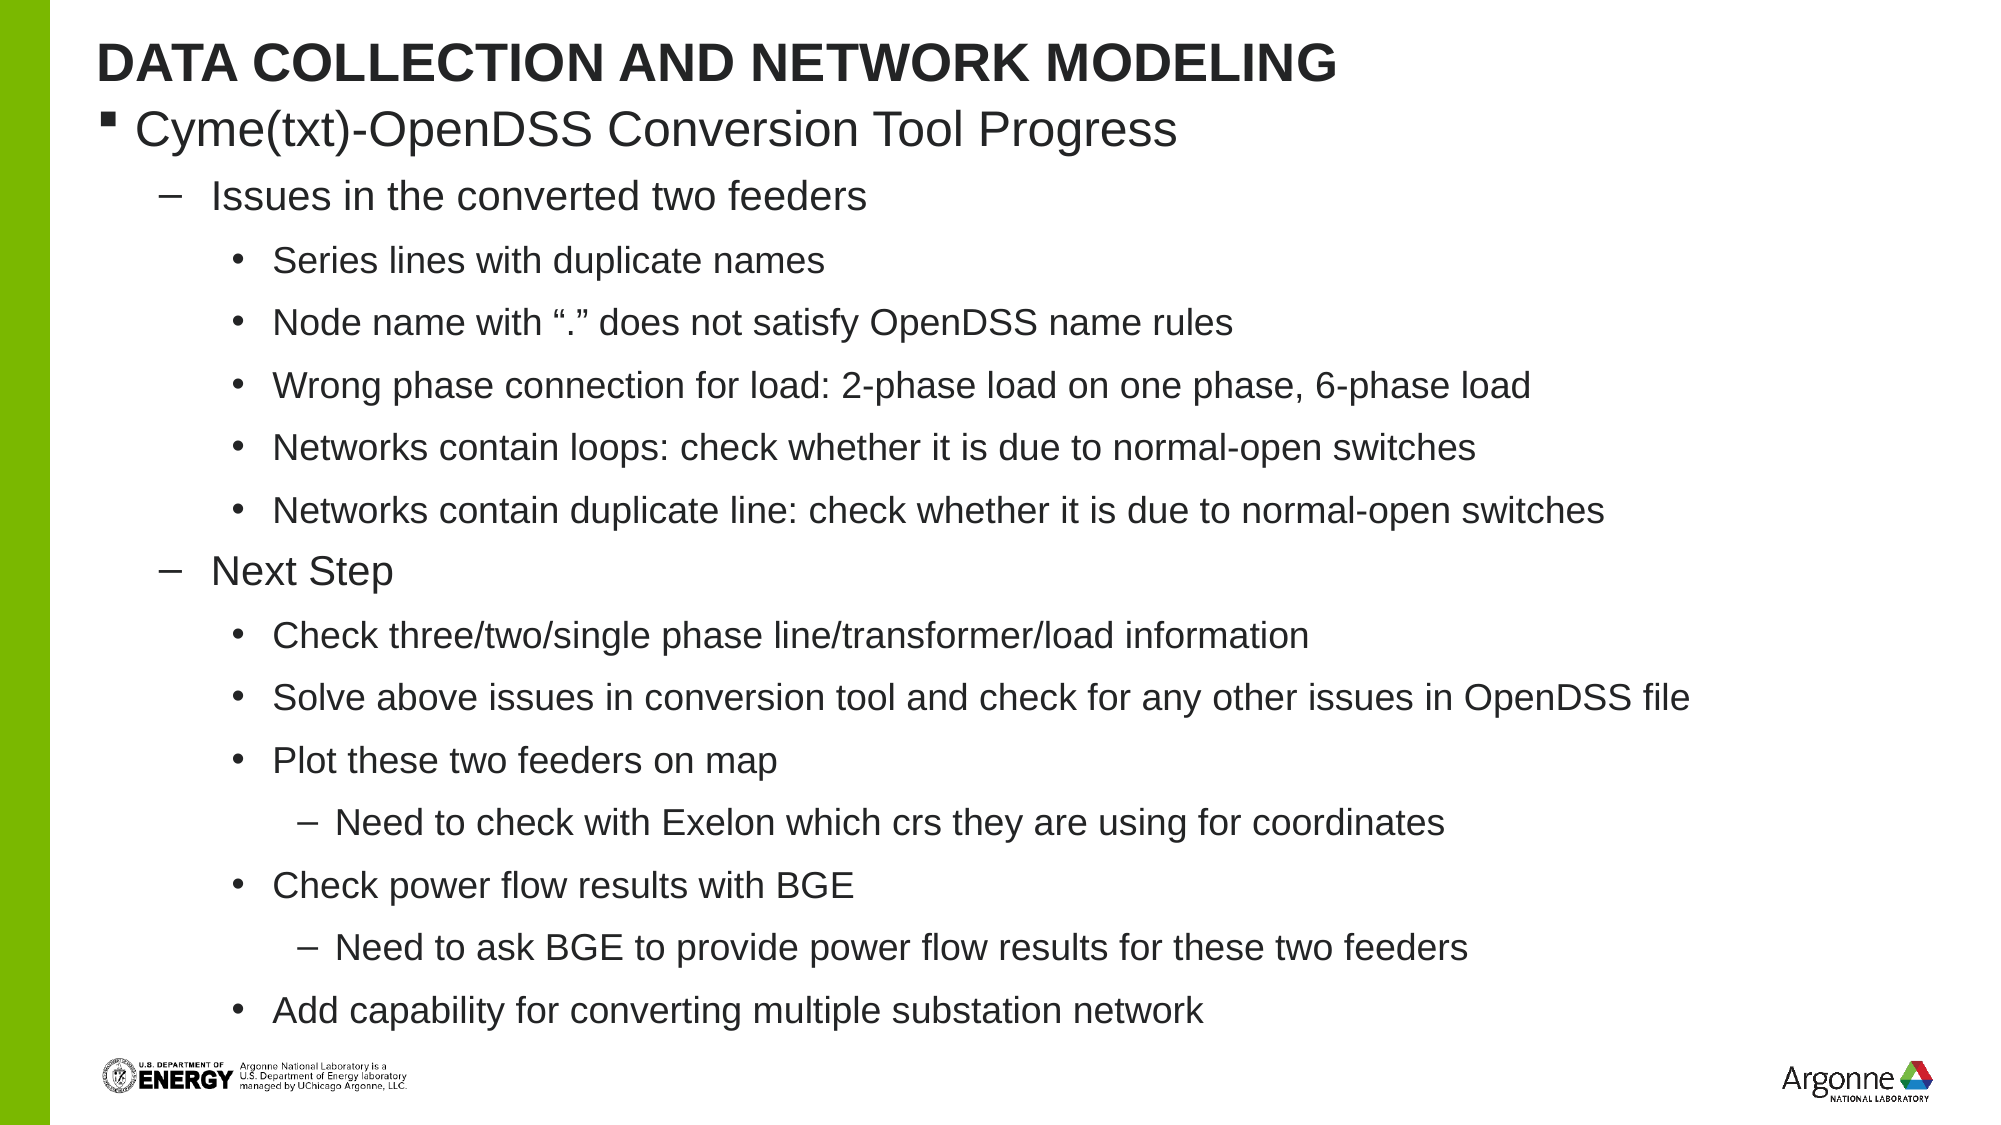

# Data collection and network modeling
Cyme(txt)-OpenDSS Conversion Tool Progress
Issues in the converted two feeders
Series lines with duplicate names
Node name with “.” does not satisfy OpenDSS name rules
Wrong phase connection for load: 2-phase load on one phase, 6-phase load
Networks contain loops: check whether it is due to normal-open switches
Networks contain duplicate line: check whether it is due to normal-open switches
Next Step
Check three/two/single phase line/transformer/load information
Solve above issues in conversion tool and check for any other issues in OpenDSS file
Plot these two feeders on map
Need to check with Exelon which crs they are using for coordinates
Check power flow results with BGE
Need to ask BGE to provide power flow results for these two feeders
Add capability for converting multiple substation network